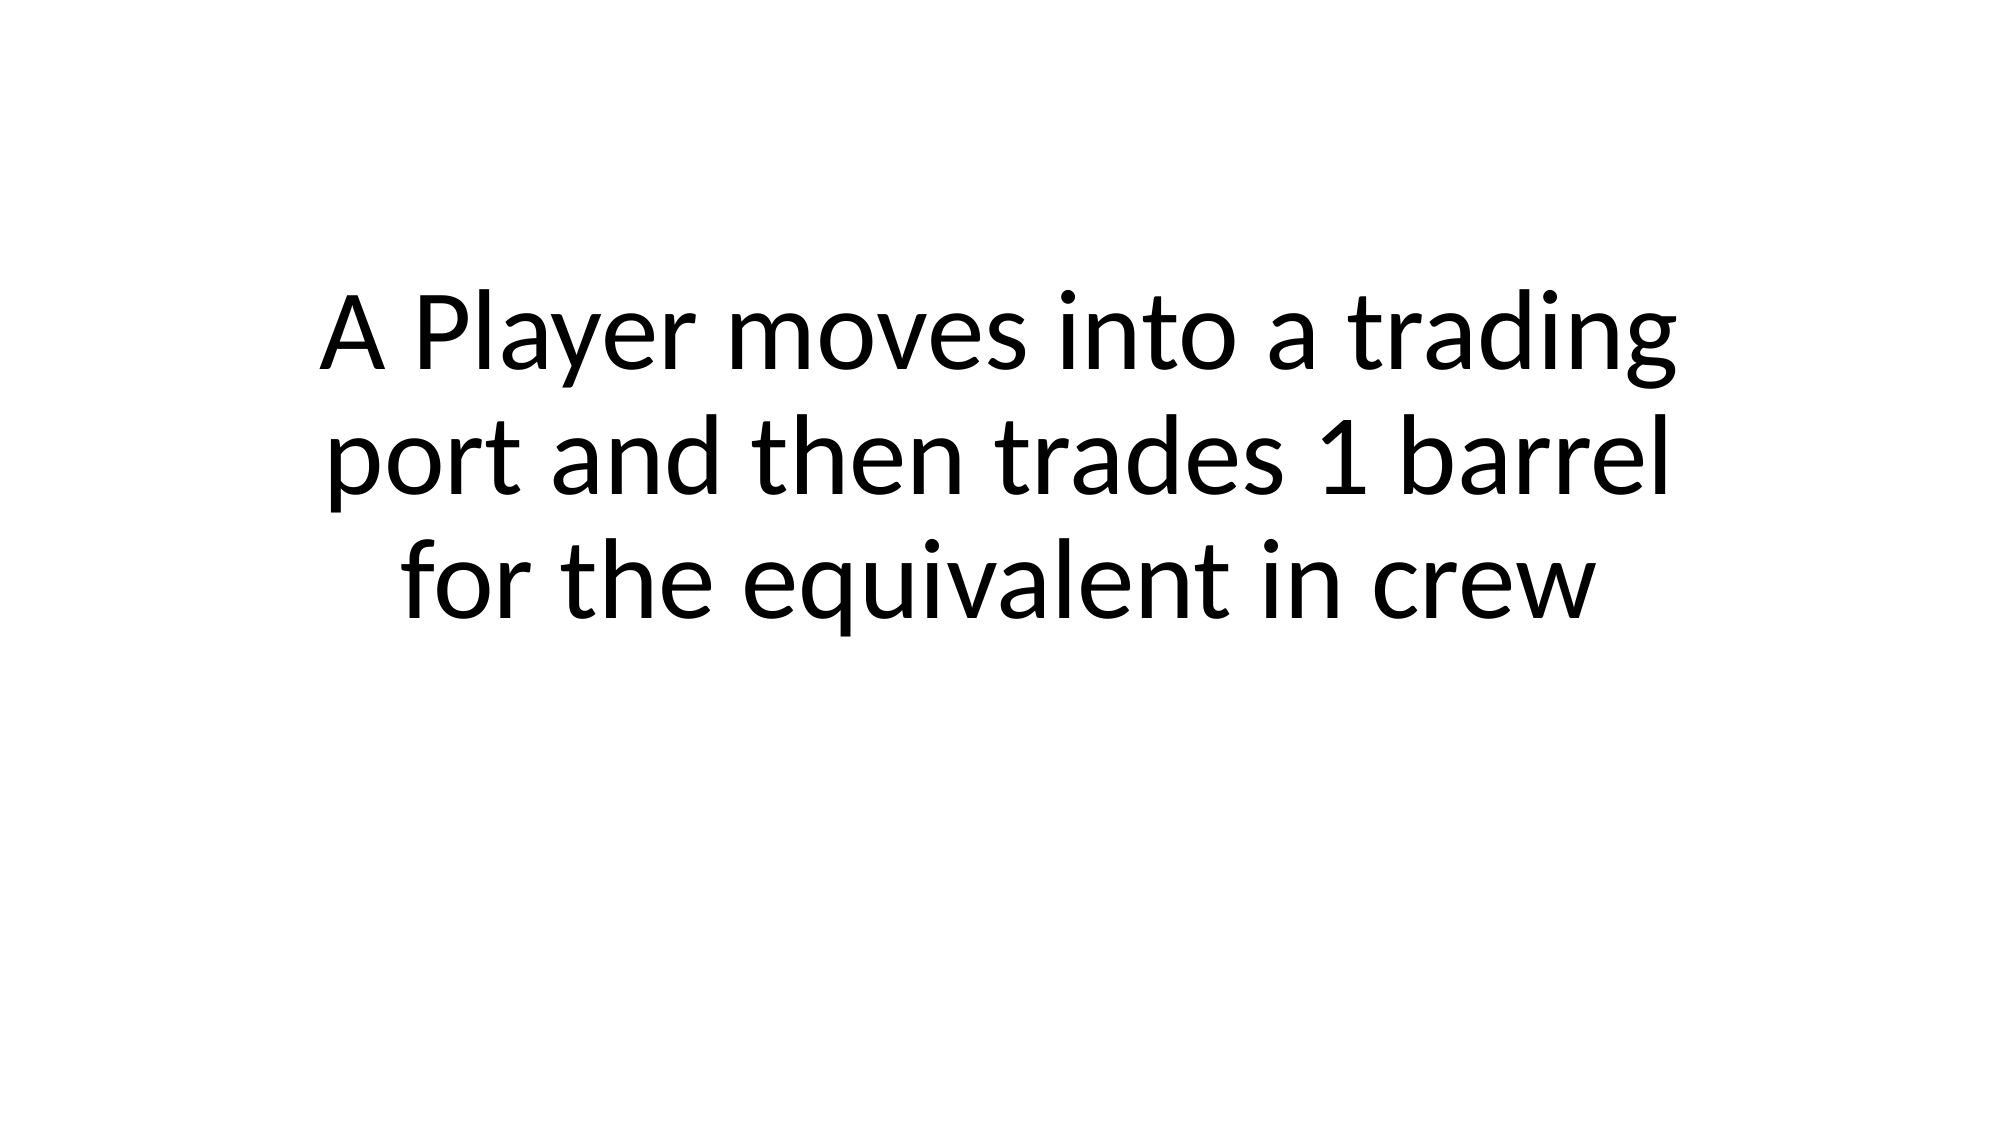

# A Player moves into a trading port and then trades 1 barrel for the equivalent in crew